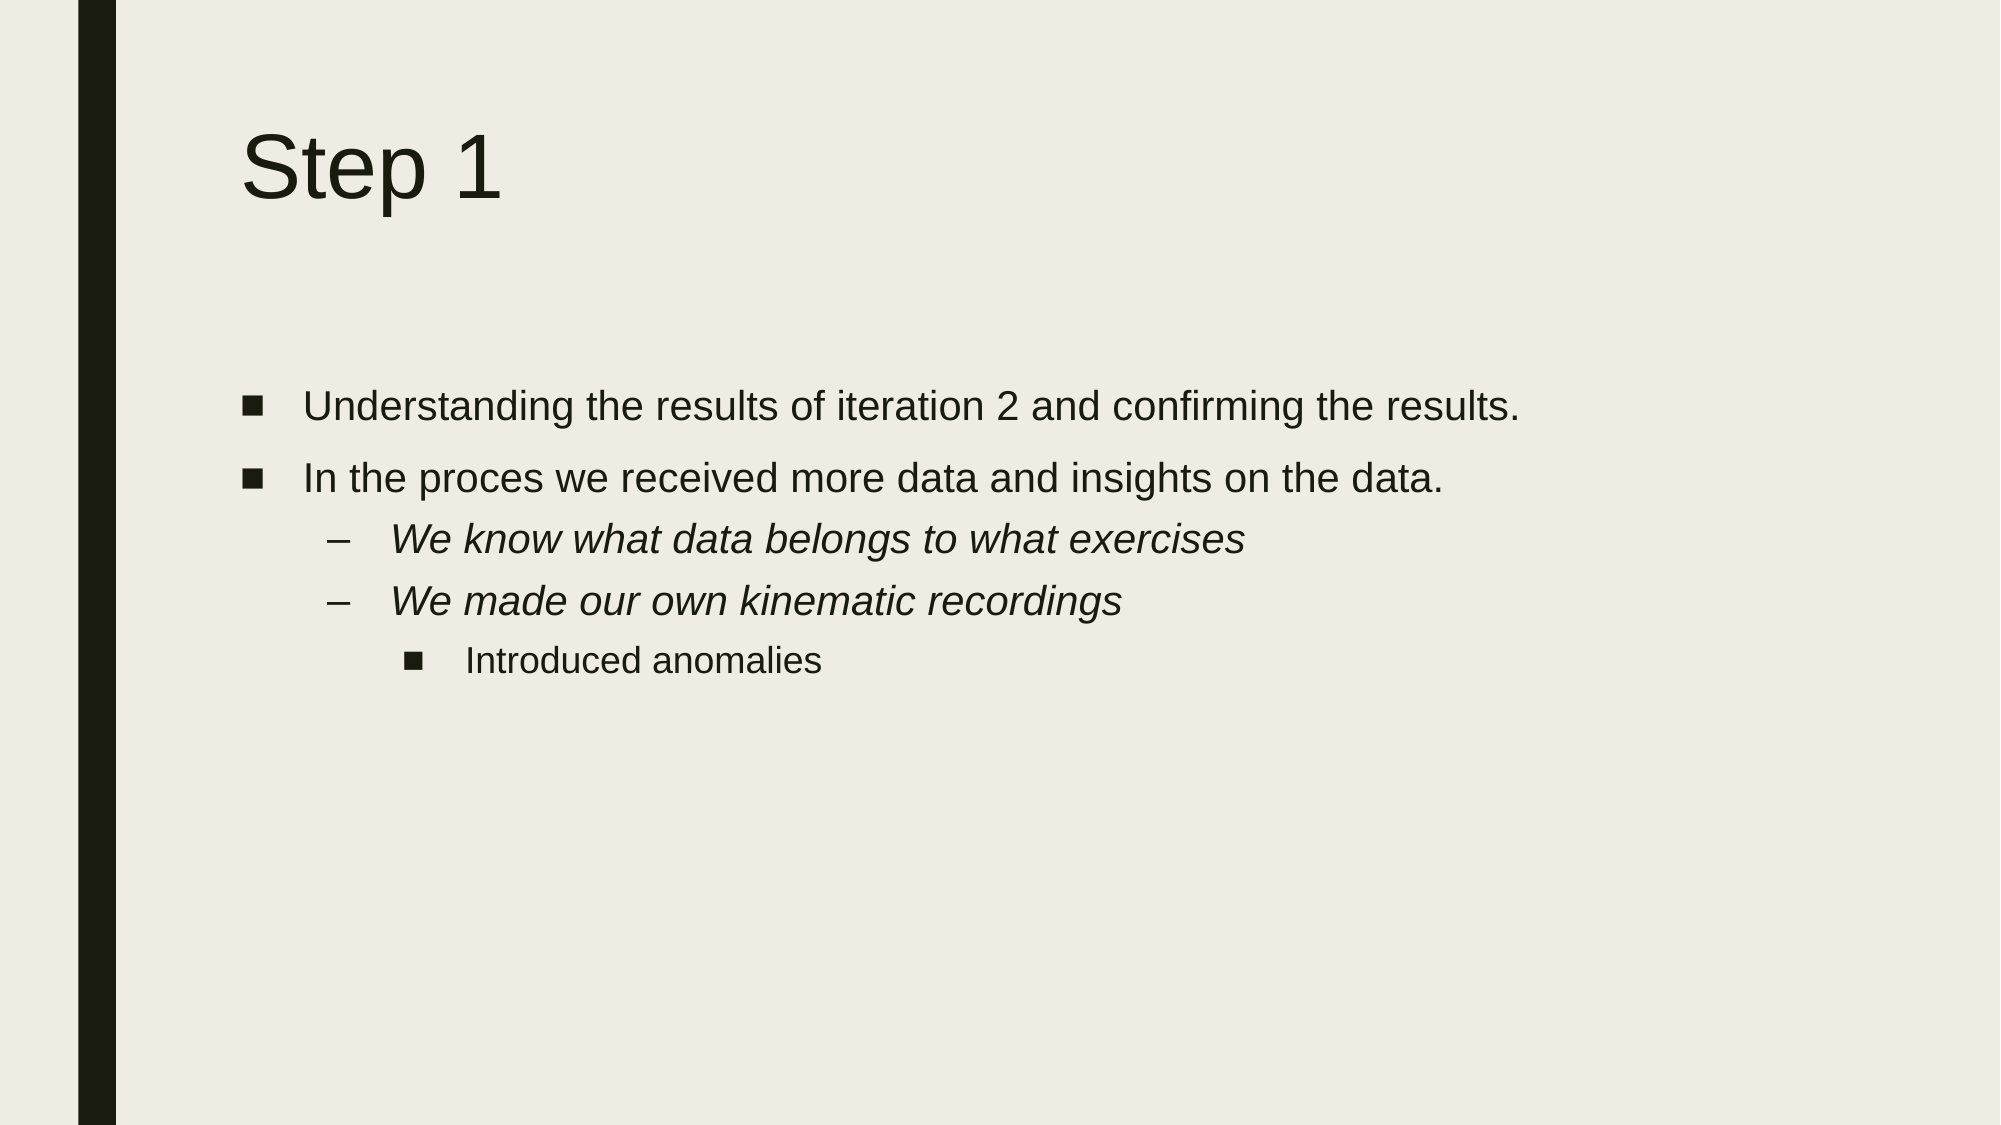

# Step 1
Understanding the results of iteration 2 and confirming the results.
In the proces we received more data and insights on the data.
We know what data belongs to what exercises
We made our own kinematic recordings
Introduced anomalies